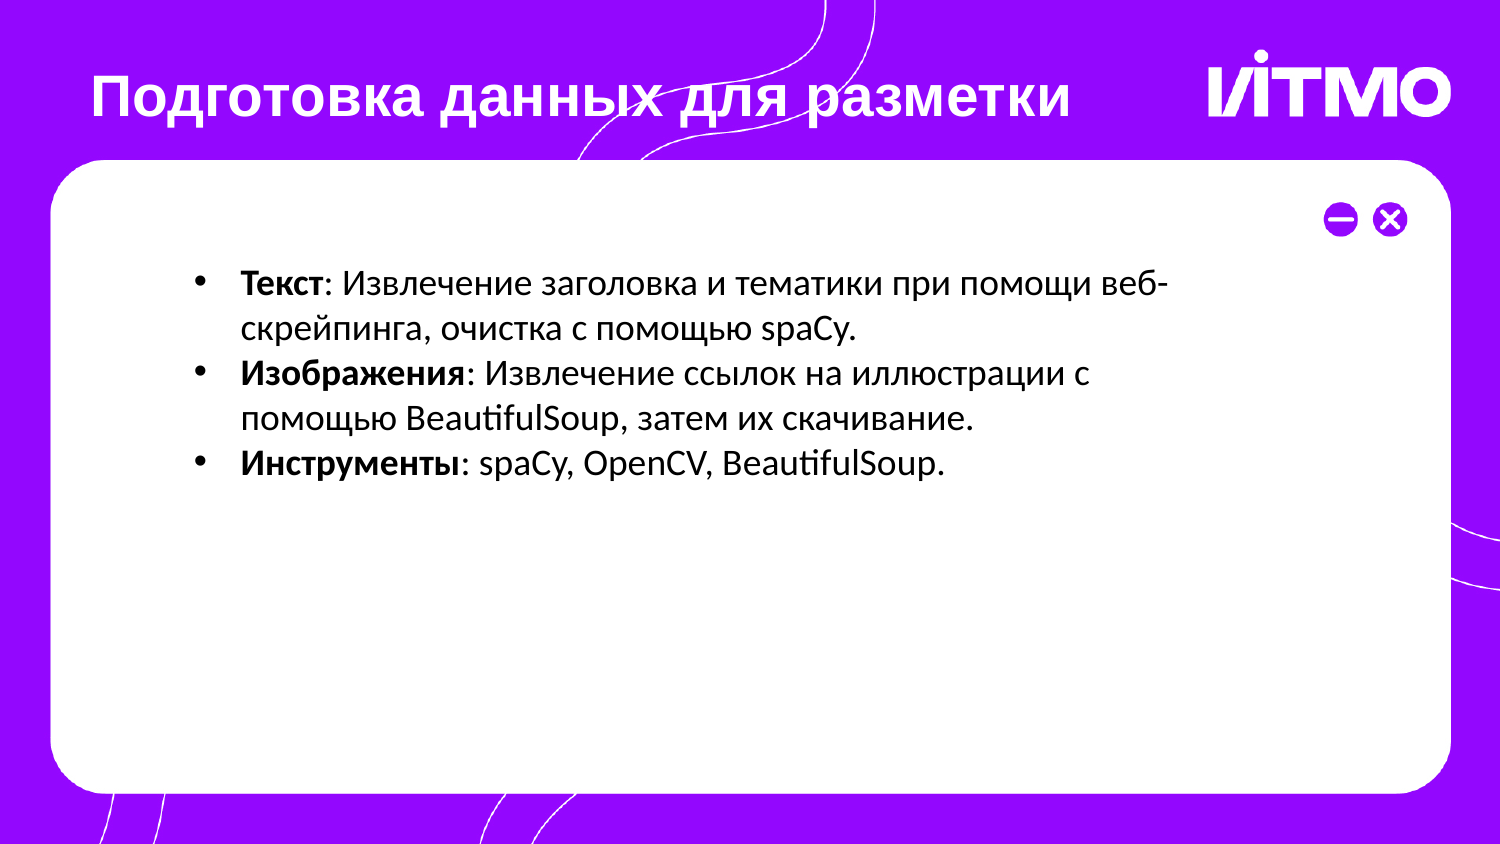

# Подготовка данных для разметки
Текст: Извлечение заголовка и тематики при помощи веб-скрейпинга, очистка с помощью spaCy.
Изображения: Извлечение ссылок на иллюстрации с помощью BeautifulSoup, затем их скачивание.
Инструменты: spaCy, OpenCV, BeautifulSoup.